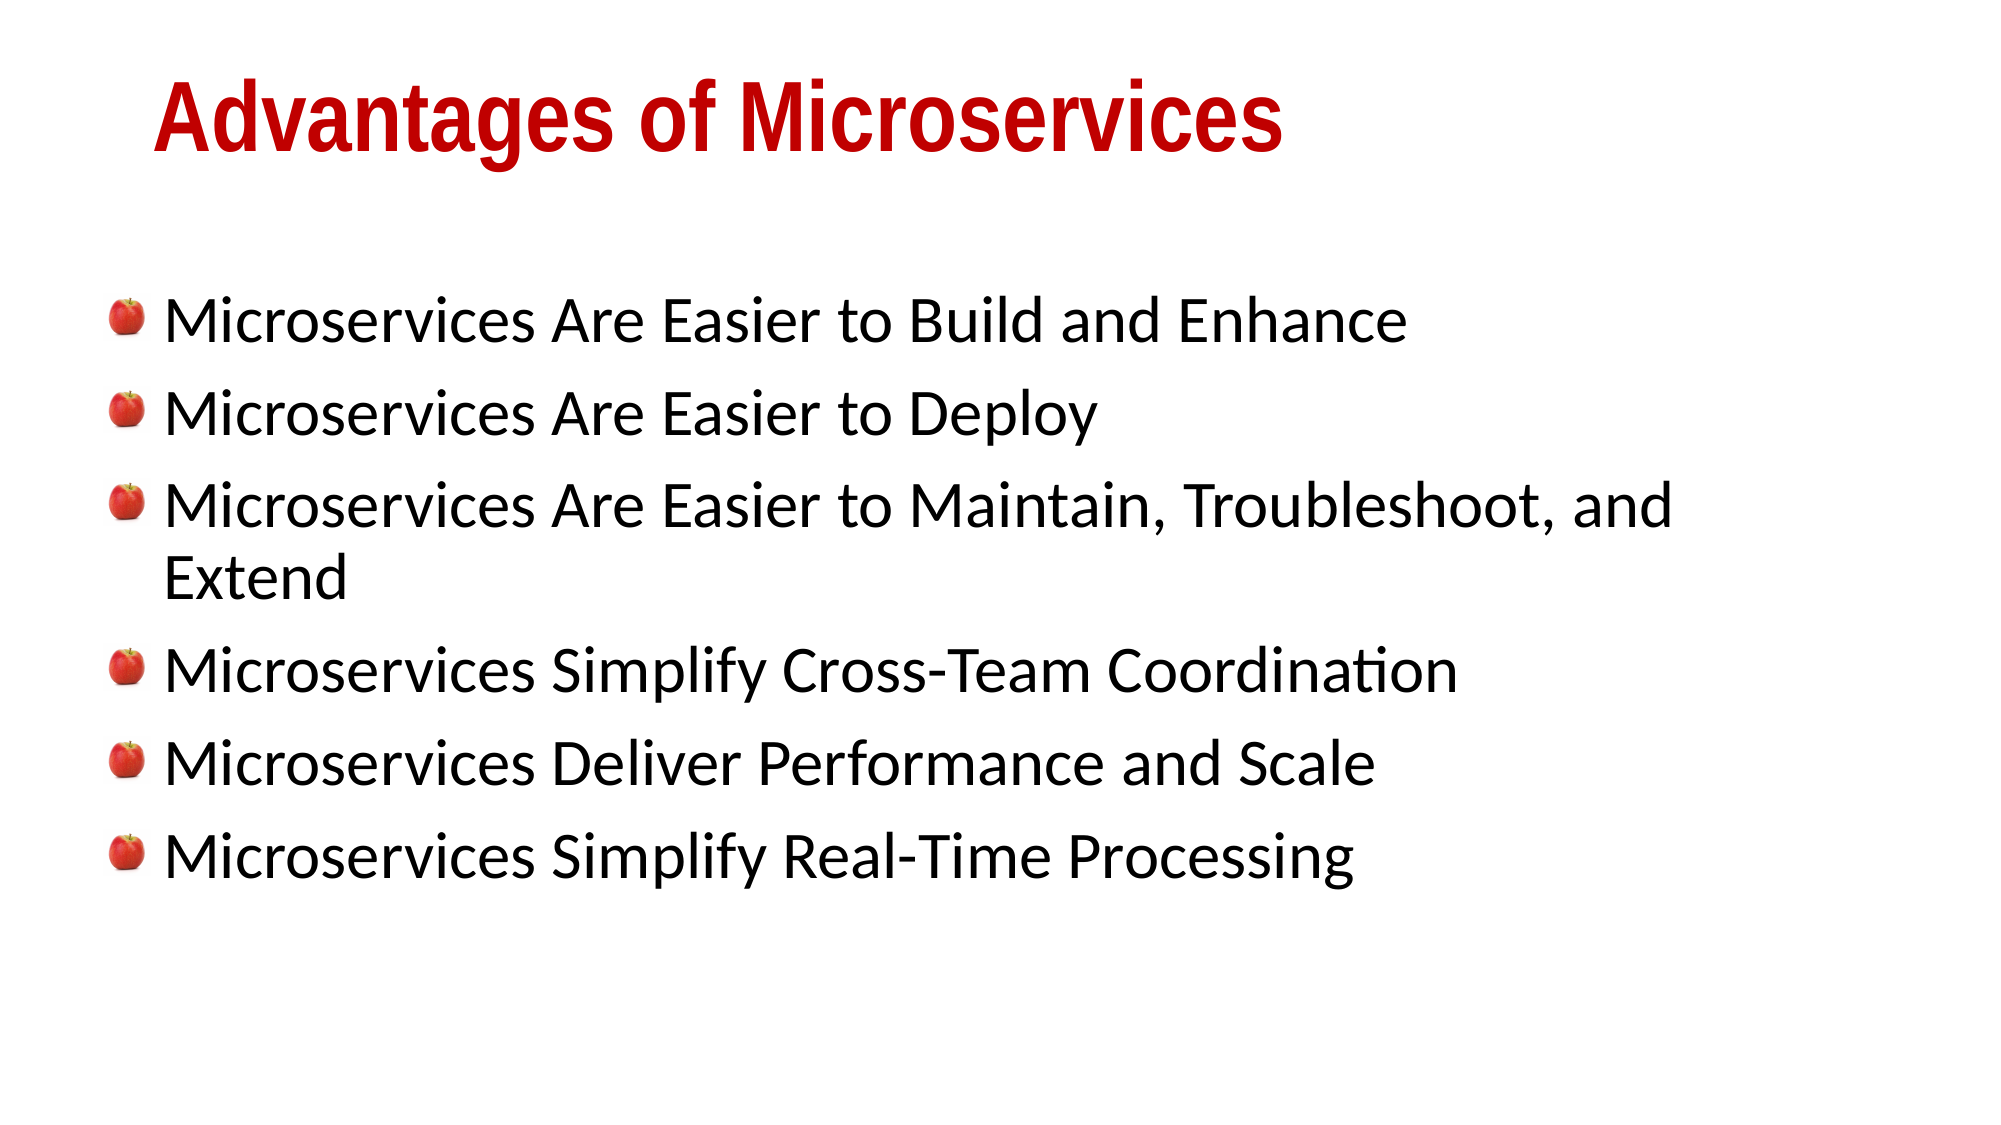

# Advantages of Microservices
Microservices Are Easier to Build and Enhance
Microservices Are Easier to Deploy
Microservices Are Easier to Maintain, Troubleshoot, and Extend
Microservices Simplify Cross-Team Coordination
Microservices Deliver Performance and Scale
Microservices Simplify Real-Time Processing